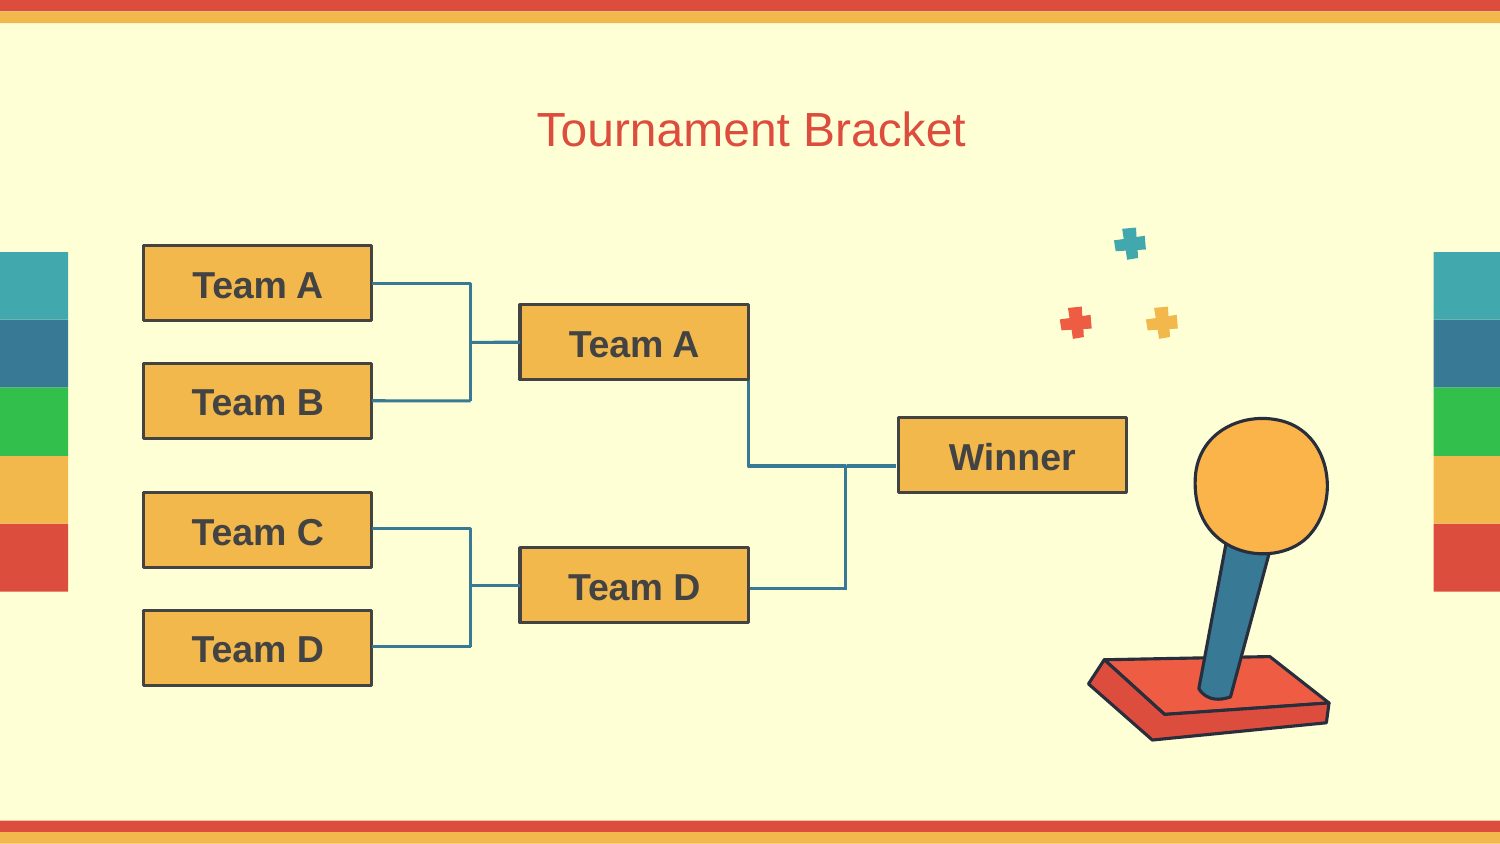

# Tournament Bracket

Team A
Team A
Team B

Winner
Team C
Team D
Team D